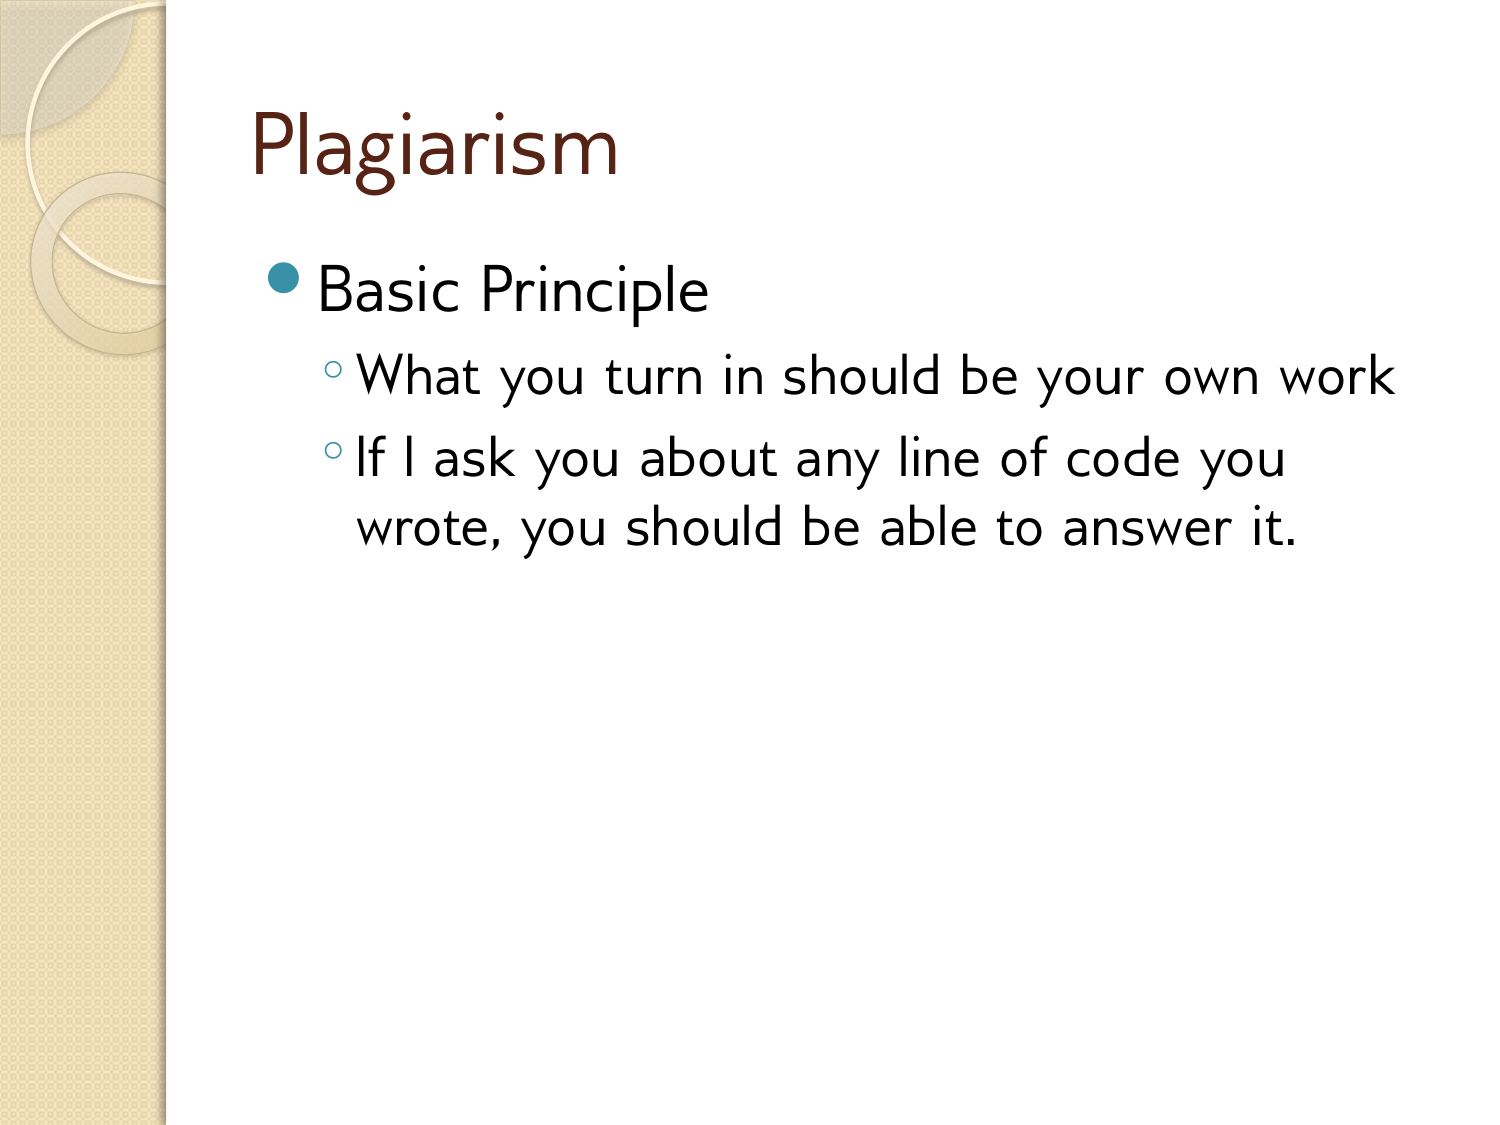

# Plagiarism
Basic Principle
What you turn in should be your own work
If I ask you about any line of code you wrote, you should be able to answer it.